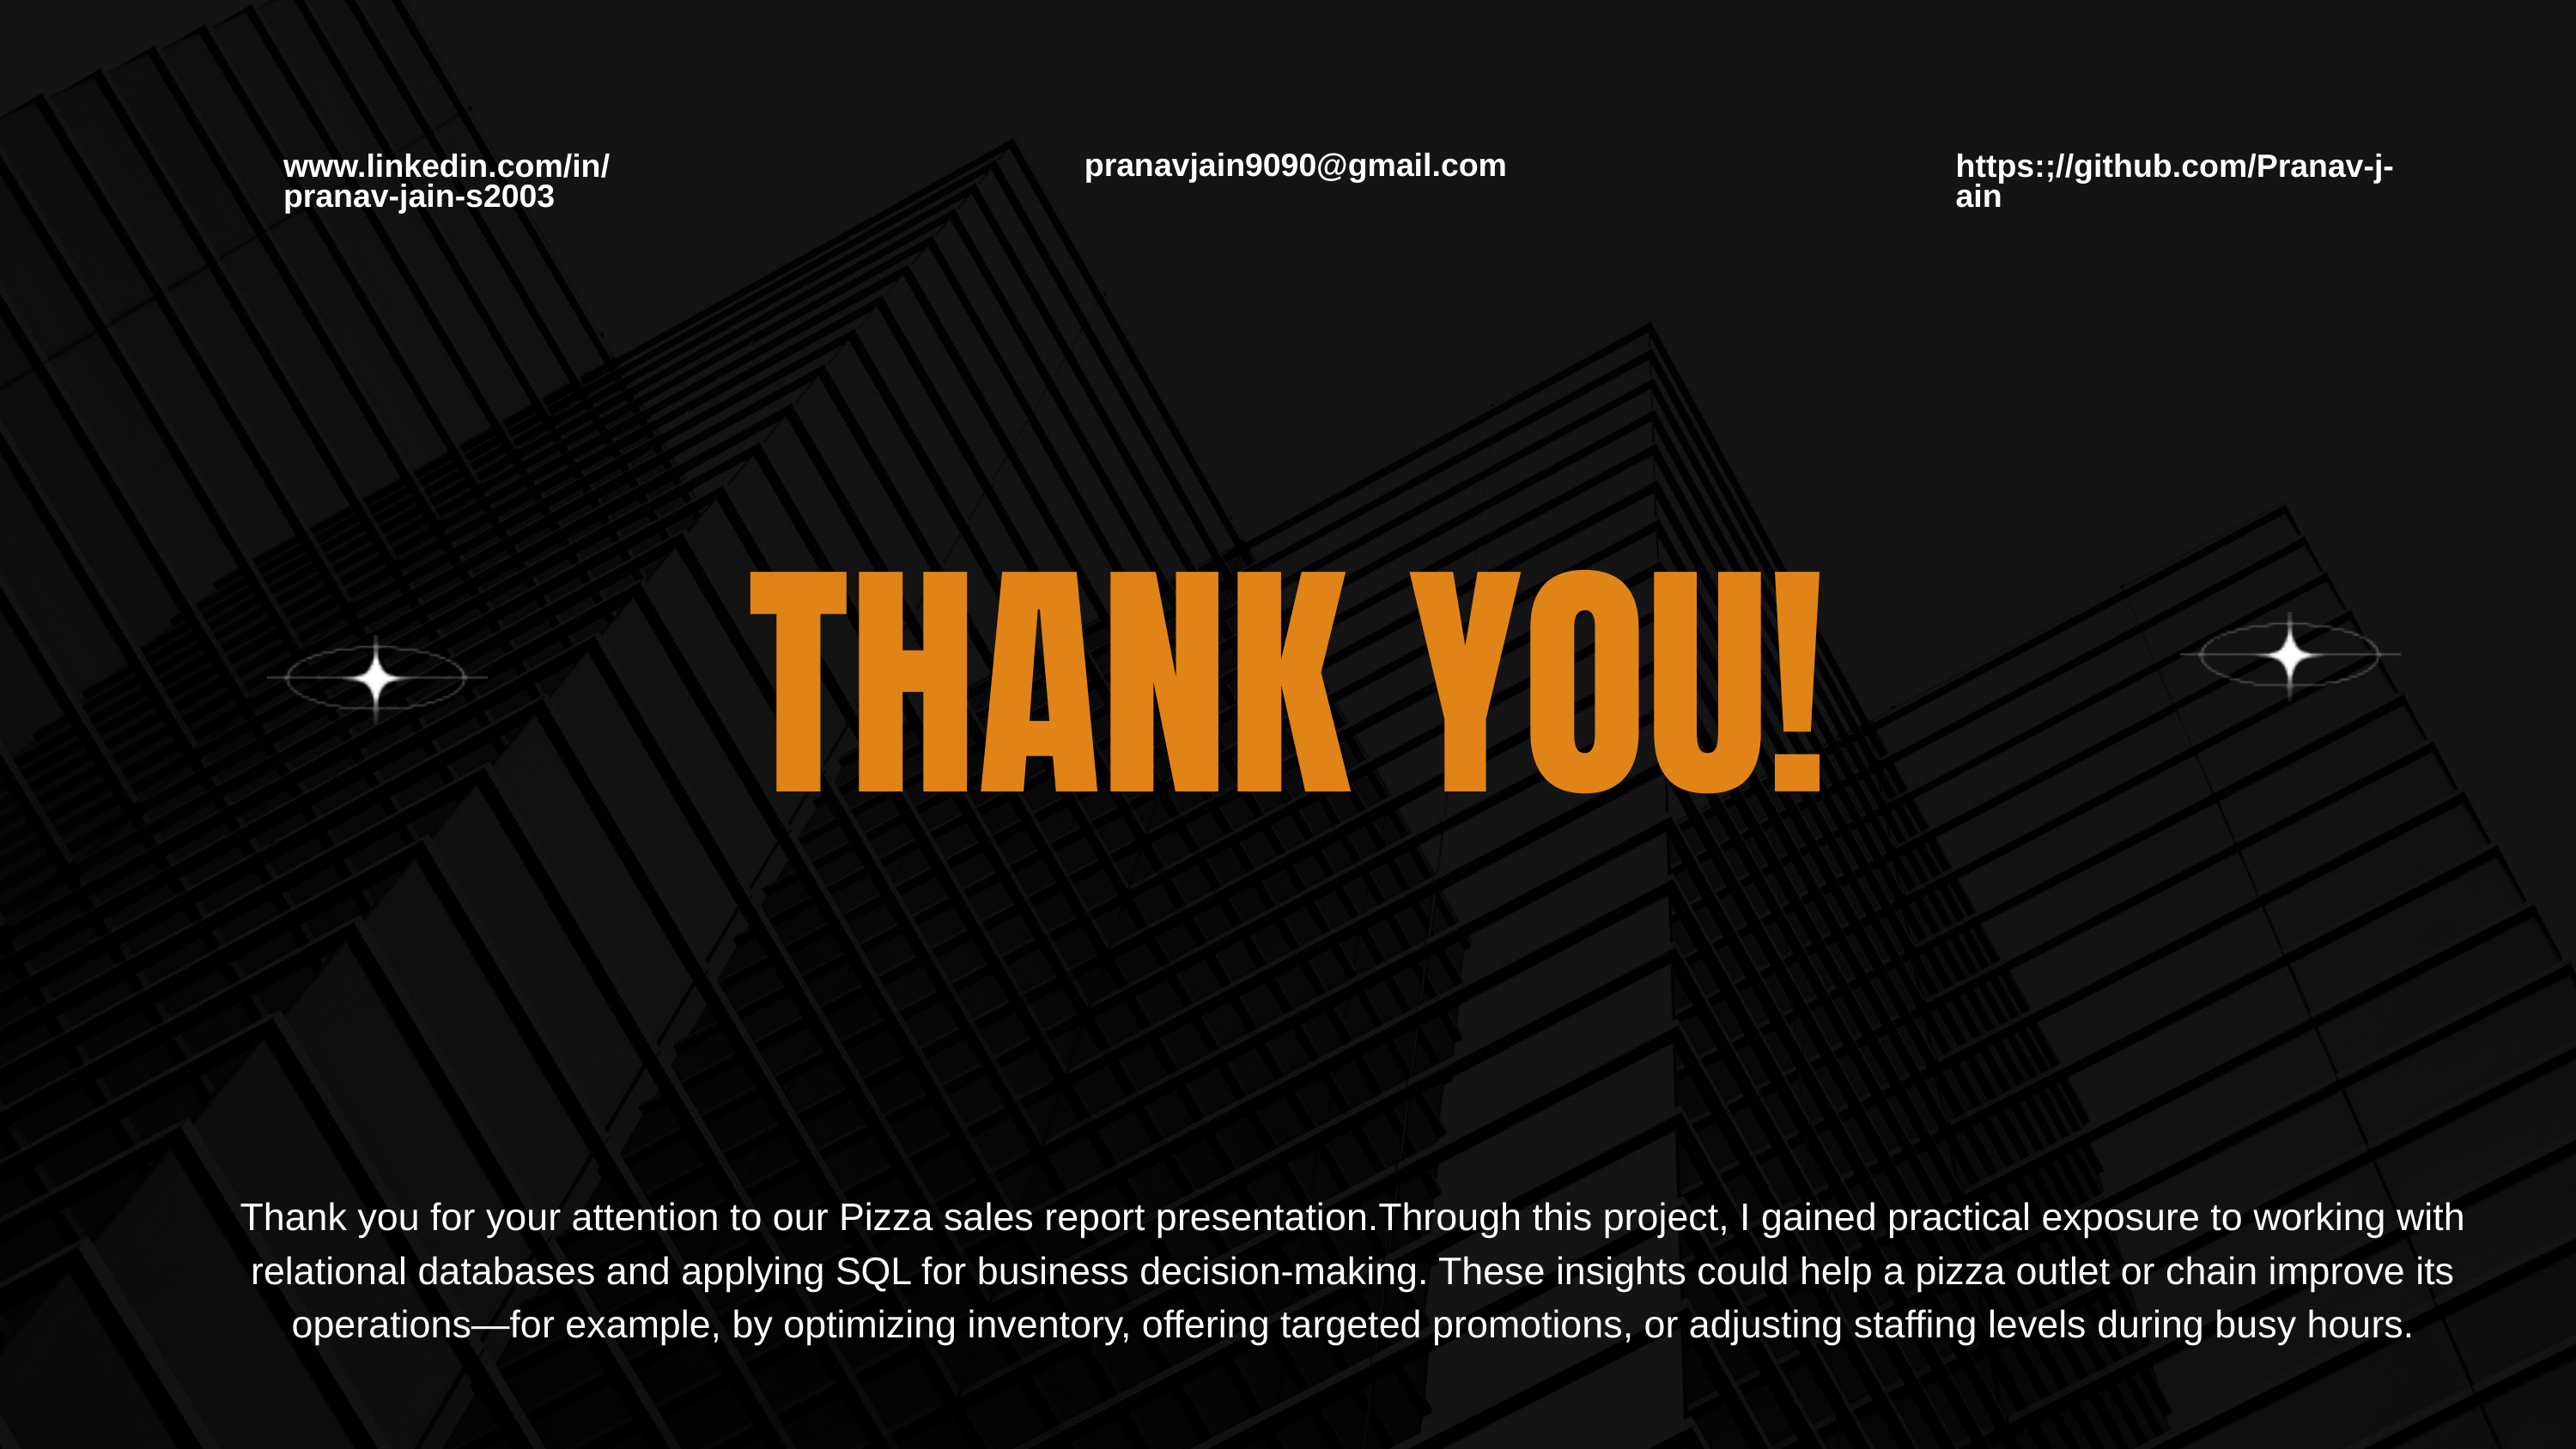

pranavjain9090@gmail.com
www.linkedin.com/in/pranav-jain-s2003
https:;//github.com/Pranav-j-ain
THANK YOU!

Thank you for your attention to our Pizza sales report presentation.Through this project, I gained practical exposure to working with relational databases and applying SQL for business decision-making. These insights could help a pizza outlet or chain improve its operations—for example, by optimizing inventory, offering targeted promotions, or adjusting staffing levels during busy hours.